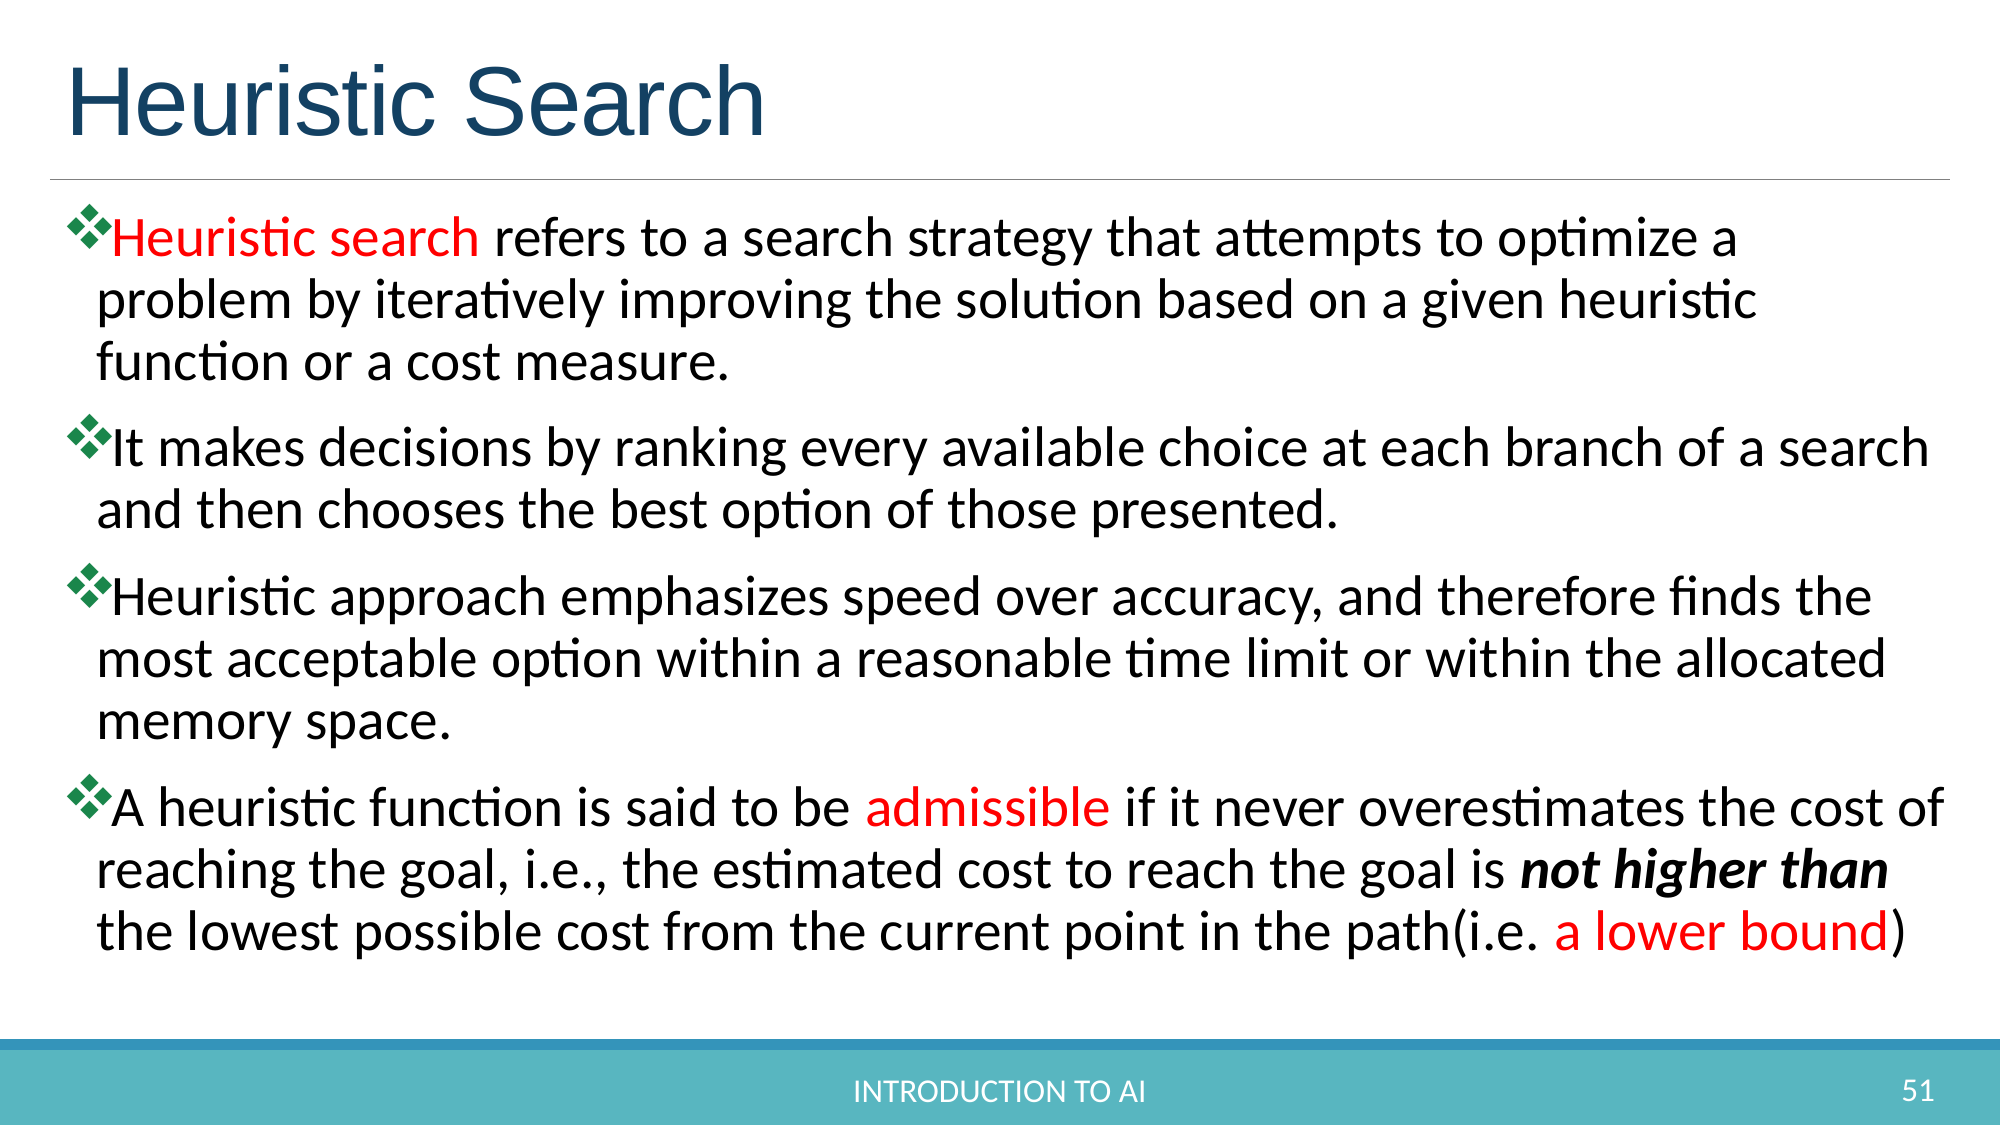

# Heuristic Search
Heuristic search refers to a search strategy that attempts to optimize a problem by iteratively improving the solution based on a given heuristic function or a cost measure.
It makes decisions by ranking every available choice at each branch of a search and then chooses the best option of those presented.
Heuristic approach emphasizes speed over accuracy, and therefore finds the most acceptable option within a reasonable time limit or within the allocated memory space.
A heuristic function is said to be admissible if it never overestimates the cost of reaching the goal, i.e., the estimated cost to reach the goal is not higher than the lowest possible cost from the current point in the path(i.e. a lower bound)

51
Introduction to AI